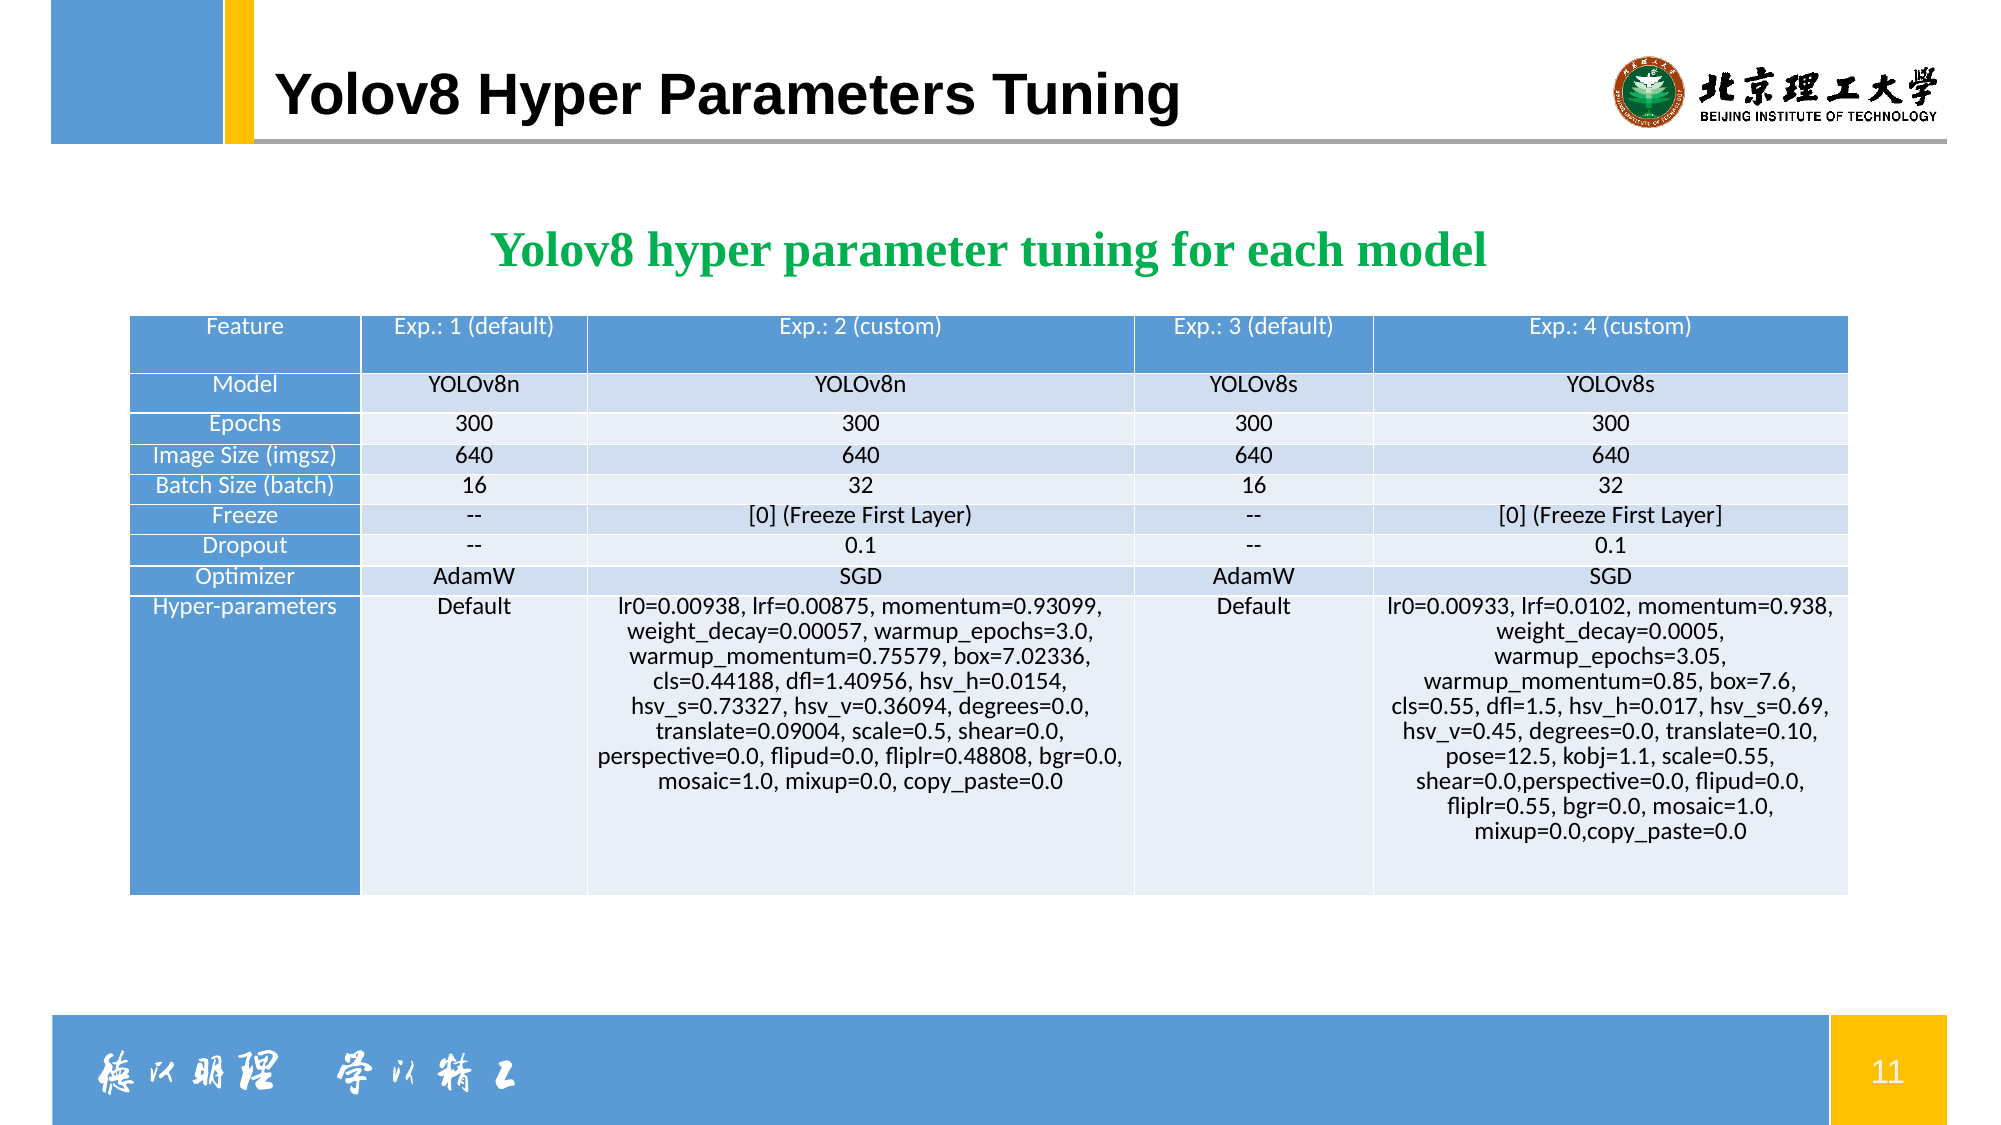

# Yolov8 Hyper Parameters Tuning
Yolov8 hyper parameter tuning for each model
| Feature | Exp.: 1 (default) | Exp.: 2 (custom) | Exp.: 3 (default) | Exp.: 4 (custom) |
| --- | --- | --- | --- | --- |
| Model | YOLOv8n | YOLOv8n | YOLOv8s | YOLOv8s |
| Epochs | 300 | 300 | 300 | 300 |
| Image Size (imgsz) | 640 | 640 | 640 | 640 |
| Batch Size (batch) | 16 | 32 | 16 | 32 |
| Freeze | -- | [0] (Freeze First Layer) | -- | [0] (Freeze First Layer] |
| Dropout | -- | 0.1 | -- | 0.1 |
| Optimizer | AdamW | SGD | AdamW | SGD |
| Hyper-parameters | Default | lr0=0.00938, lrf=0.00875, momentum=0.93099, weight\_decay=0.00057, warmup\_epochs=3.0, warmup\_momentum=0.75579, box=7.02336, cls=0.44188, dfl=1.40956, hsv\_h=0.0154, hsv\_s=0.73327, hsv\_v=0.36094, degrees=0.0, translate=0.09004, scale=0.5, shear=0.0, perspective=0.0, flipud=0.0, fliplr=0.48808, bgr=0.0, mosaic=1.0, mixup=0.0, copy\_paste=0.0 | Default | lr0=0.00933, lrf=0.0102, momentum=0.938, weight\_decay=0.0005, warmup\_epochs=3.05, warmup\_momentum=0.85, box=7.6, cls=0.55, dfl=1.5, hsv\_h=0.017, hsv\_s=0.69, hsv\_v=0.45, degrees=0.0, translate=0.10, pose=12.5, kobj=1.1, scale=0.55, shear=0.0,perspective=0.0, flipud=0.0, fliplr=0.55, bgr=0.0, mosaic=1.0, mixup=0.0,copy\_paste=0.0 |